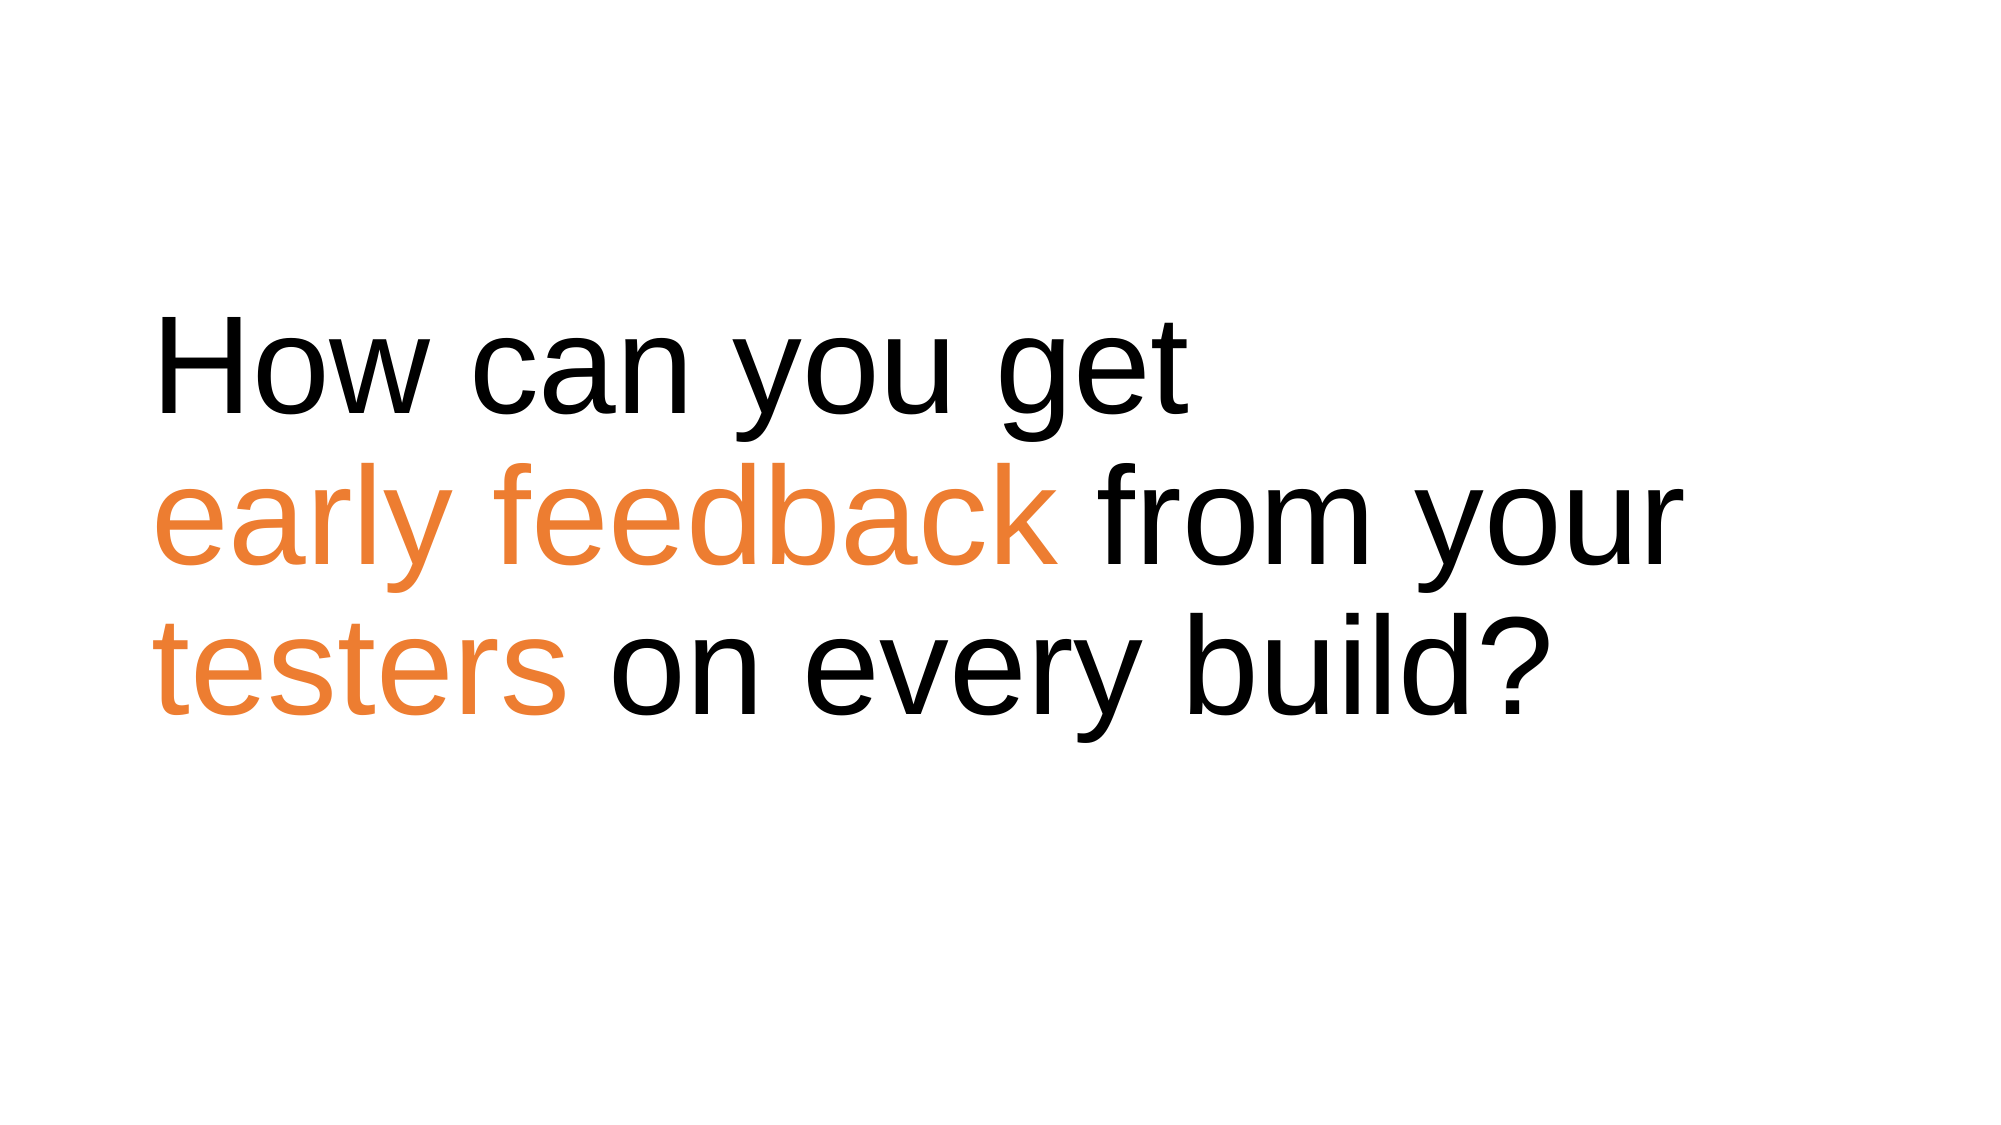

# How can you get early feedback from your testers on every build?